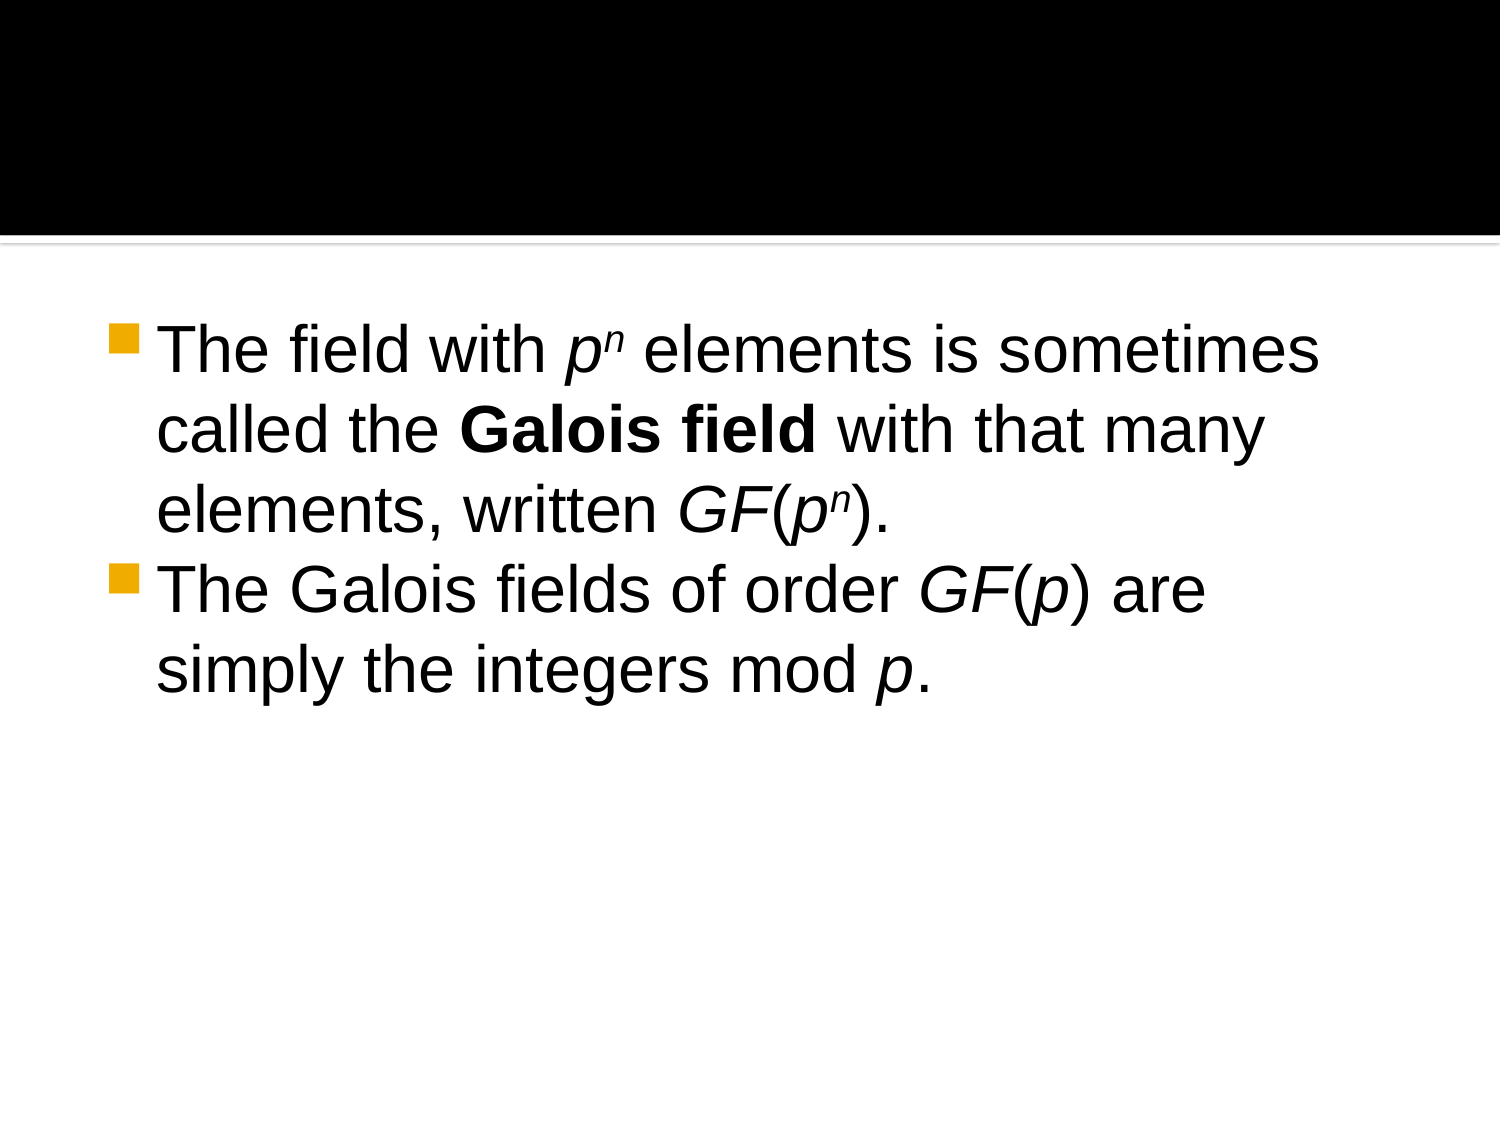

#
The field with pn elements is sometimes called the Galois field with that many elements, written GF(pn).
The Galois fields of order GF(p) are simply the integers mod p.